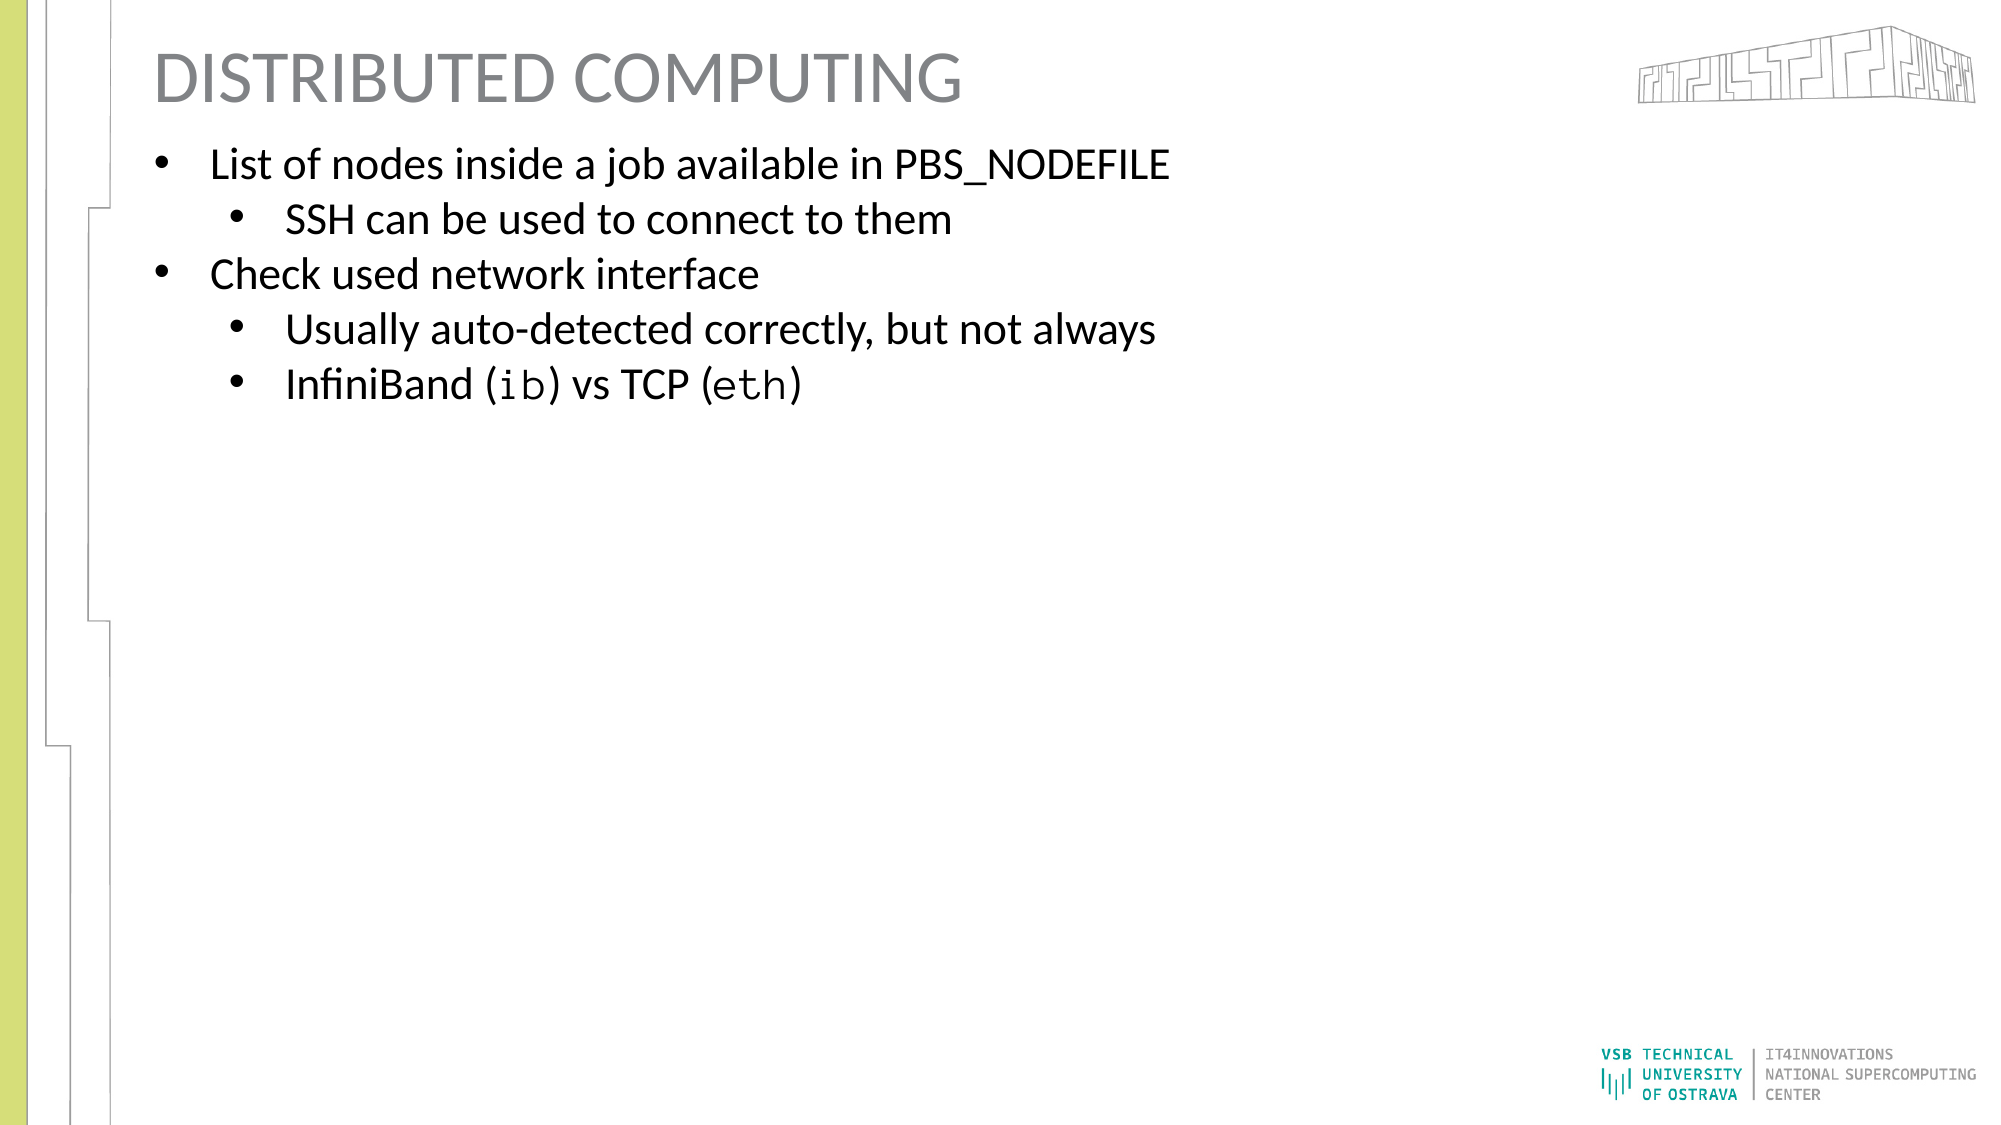

# Distributed computing
List of nodes inside a job available in PBS_NODEFILE
SSH can be used to connect to them
Check used network interface
Usually auto-detected correctly, but not always
InfiniBand (ib) vs TCP (eth)